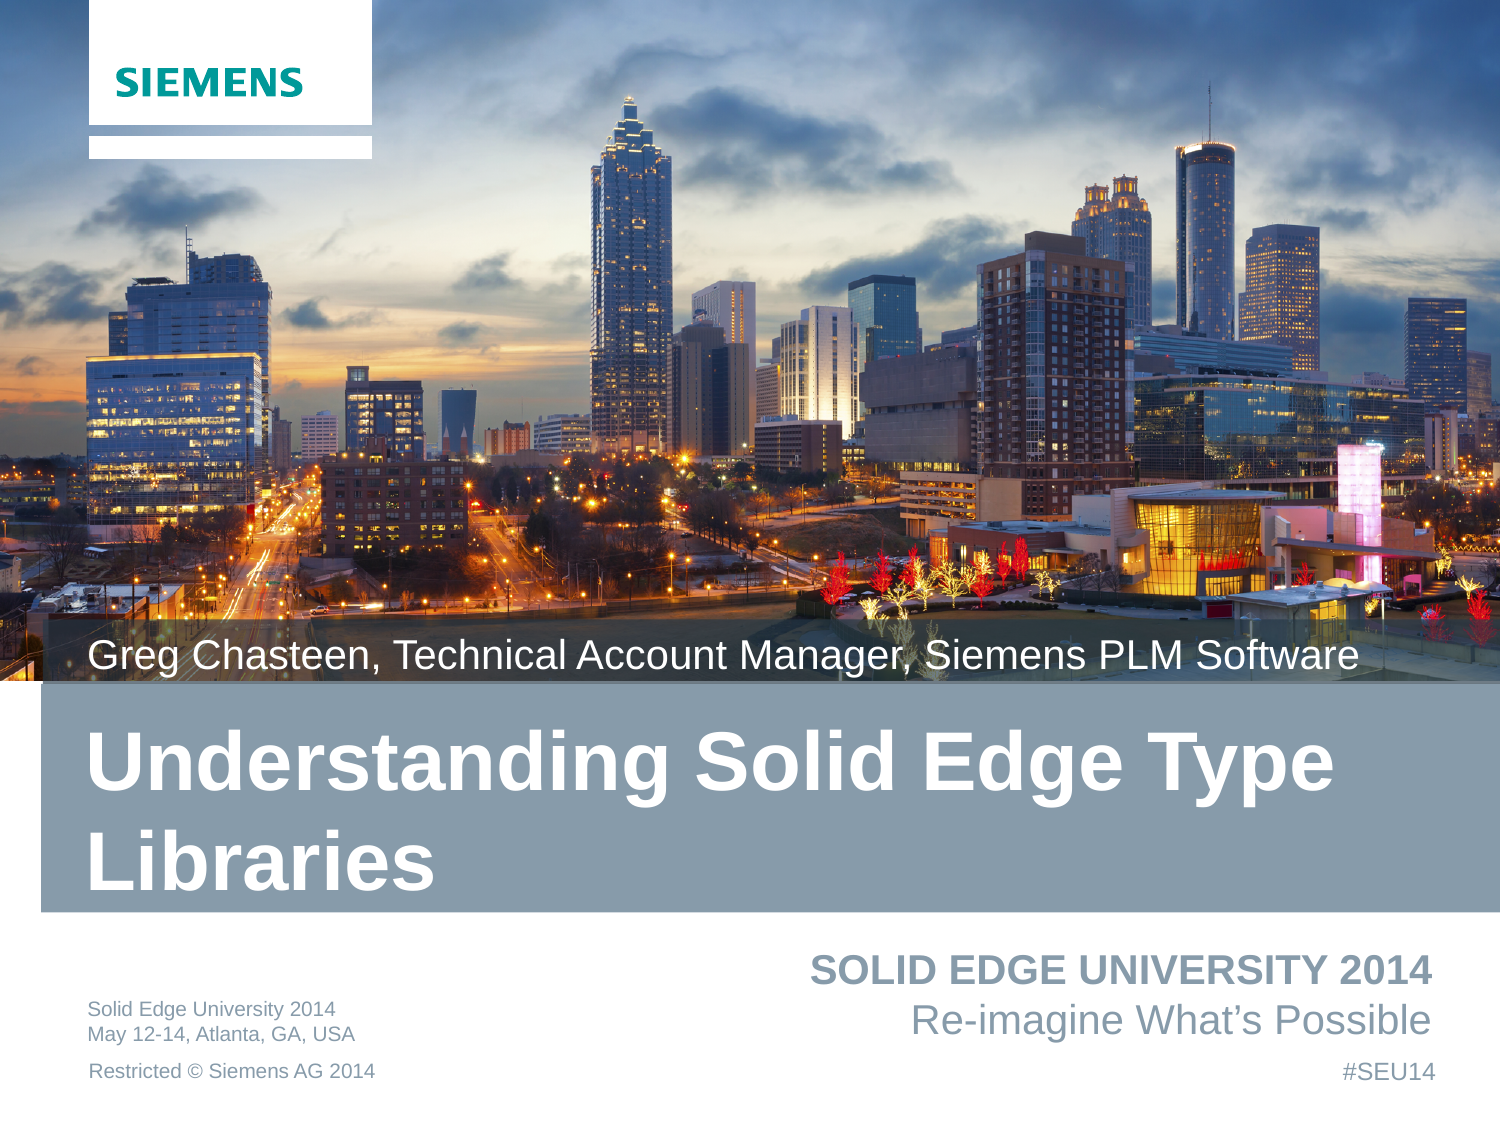

Greg Chasteen, Technical Account Manager, Siemens PLM Software
# Understanding Solid Edge Type Libraries